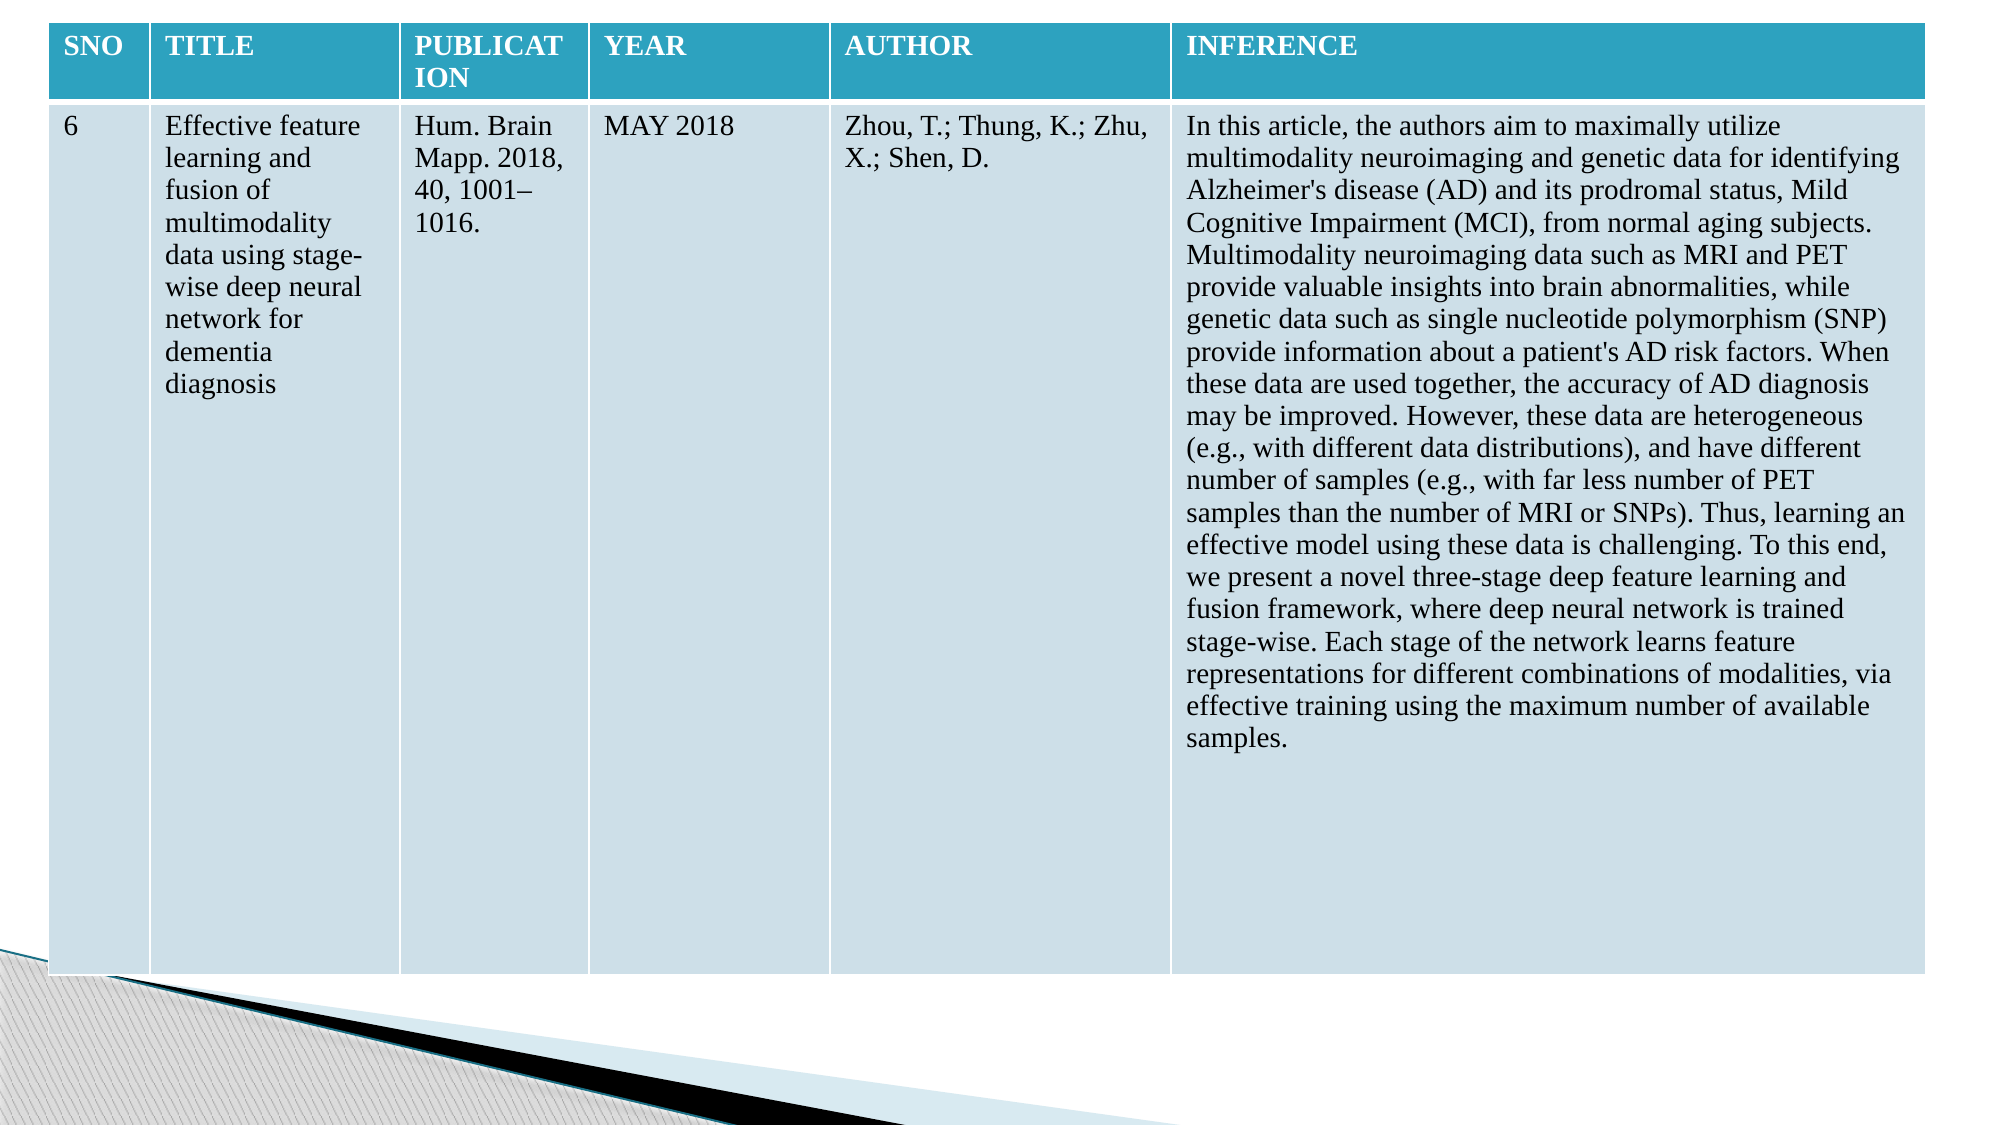

| SNO | TITLE | PUBLICATION | YEAR | AUTHOR | INFERENCE |
| --- | --- | --- | --- | --- | --- |
| 6 | Effective feature learning and fusion of multimodality data using stage-wise deep neural network for dementia diagnosis | Hum. Brain Mapp. 2018, 40, 1001–1016. | MAY 2018 | Zhou, T.; Thung, K.; Zhu, X.; Shen, D. | In this article, the authors aim to maximally utilize multimodality neuroimaging and genetic data for identifying Alzheimer's disease (AD) and its prodromal status, Mild Cognitive Impairment (MCI), from normal aging subjects. Multimodality neuroimaging data such as MRI and PET provide valuable insights into brain abnormalities, while genetic data such as single nucleotide polymorphism (SNP) provide information about a patient's AD risk factors. When these data are used together, the accuracy of AD diagnosis may be improved. However, these data are heterogeneous (e.g., with different data distributions), and have different number of samples (e.g., with far less number of PET samples than the number of MRI or SNPs). Thus, learning an effective model using these data is challenging. To this end, we present a novel three-stage deep feature learning and fusion framework, where deep neural network is trained stage-wise. Each stage of the network learns feature representations for different combinations of modalities, via effective training using the maximum number of available samples. |